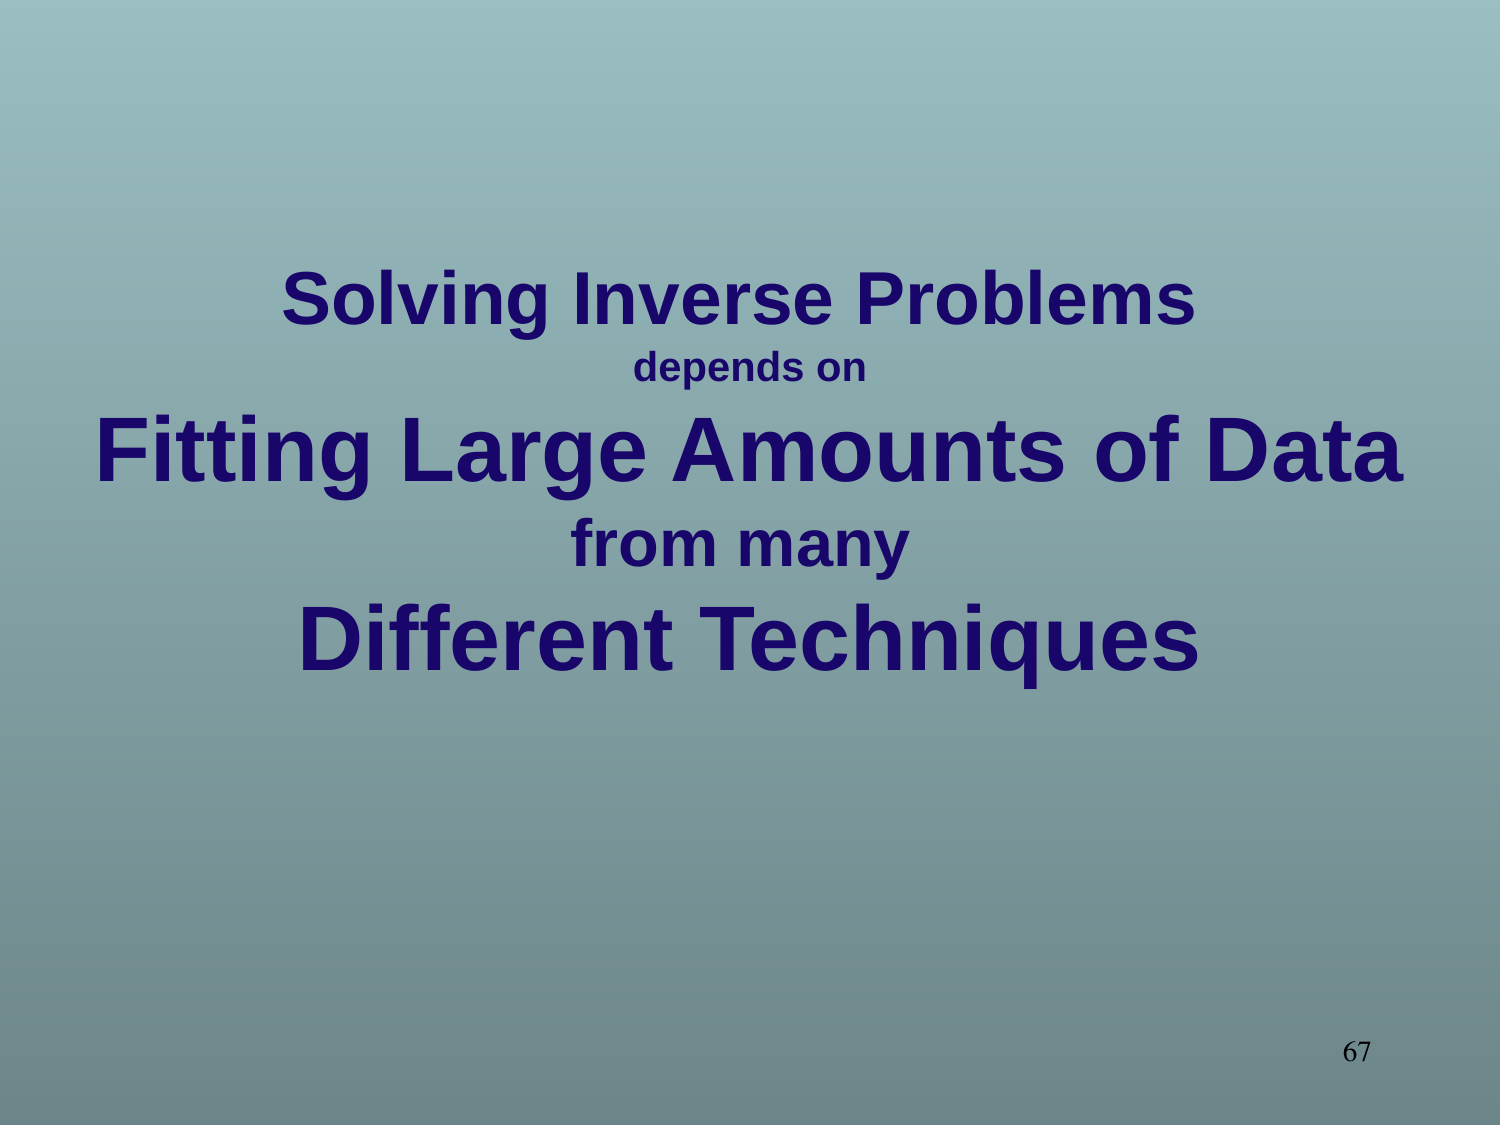

Solving Inverse Problems
depends on
Fitting Large Amounts of Data
from many
Different Techniques
67